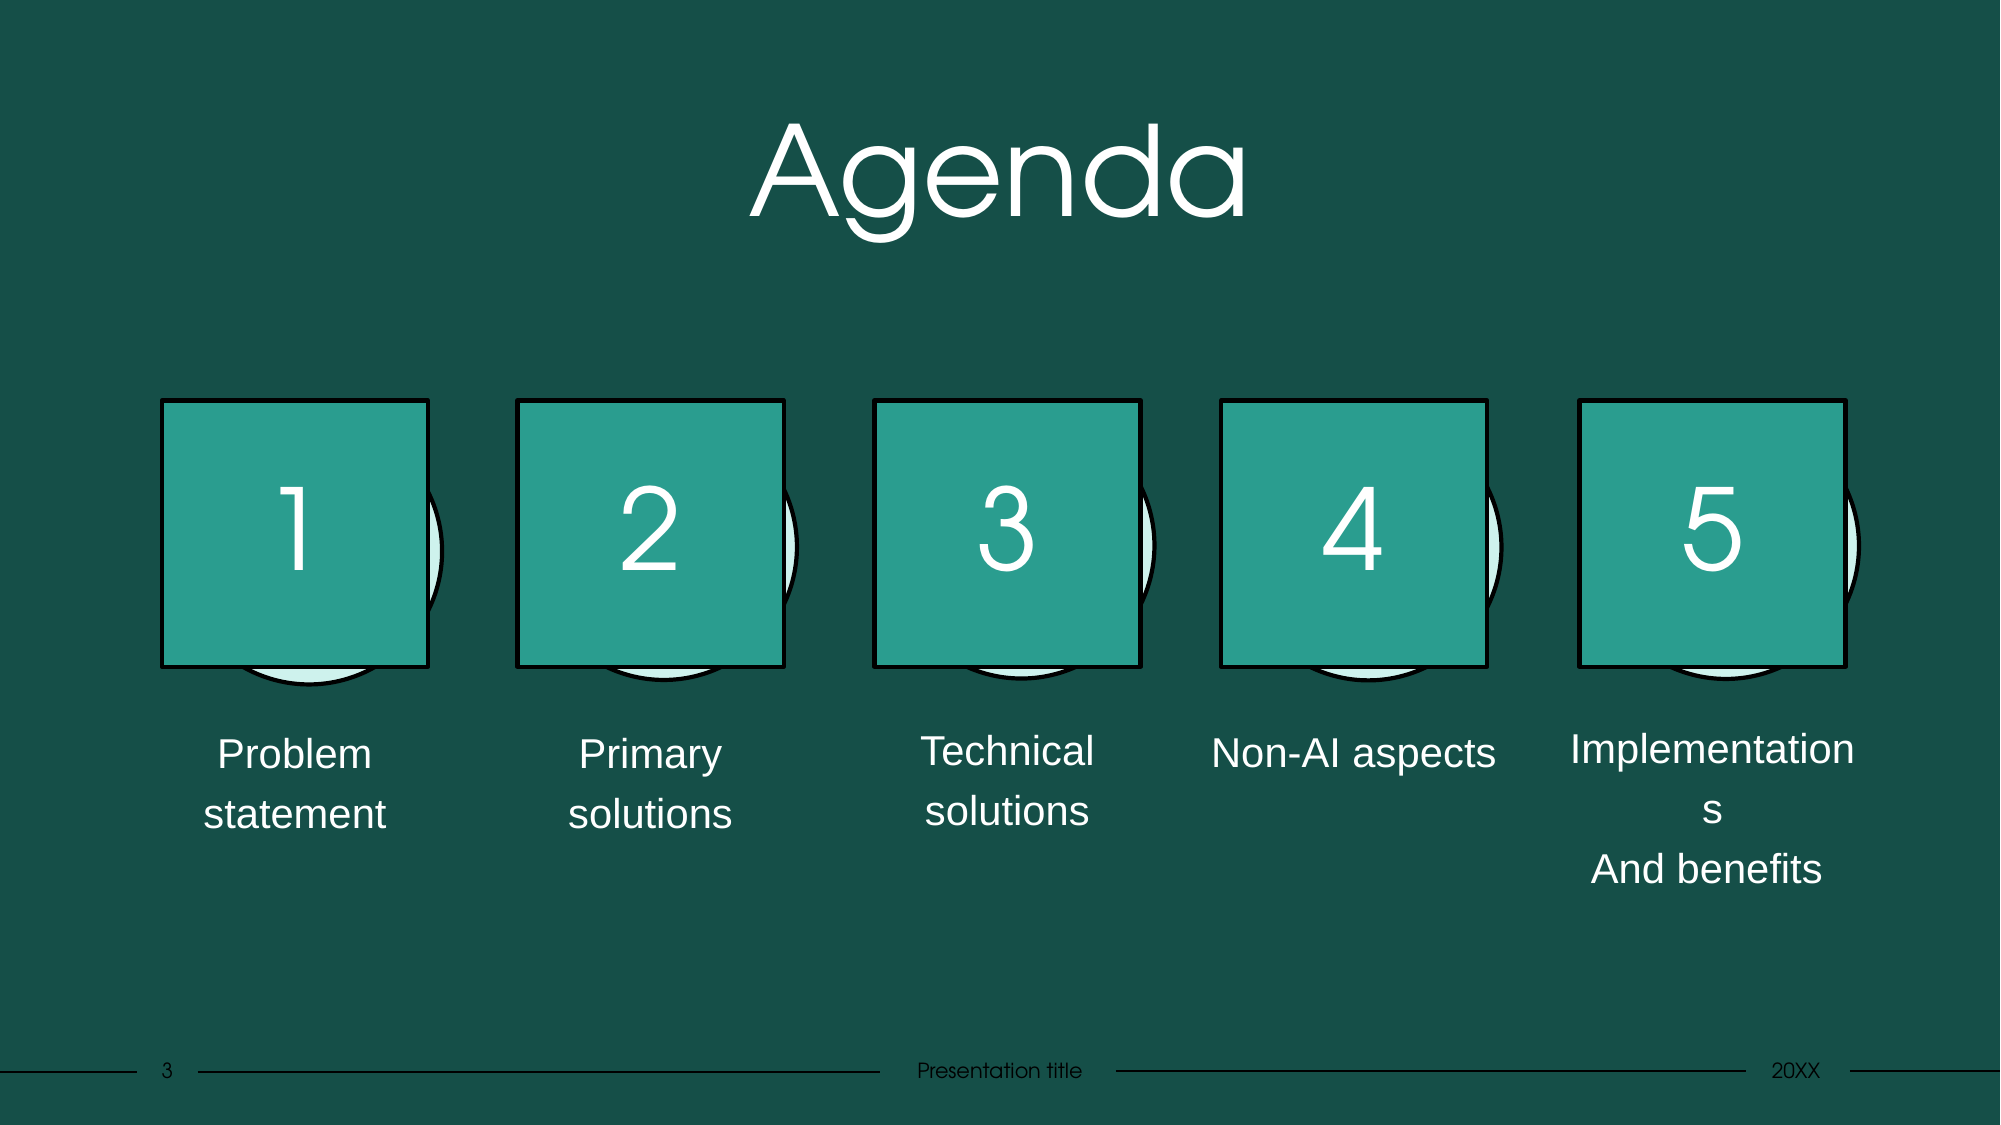

# Agenda
1
2
3
4
5

Implementations
And benefits

Technical solutions
Non-AI aspects
Problem statement

Primary solutions

3
Presentation title
20XX